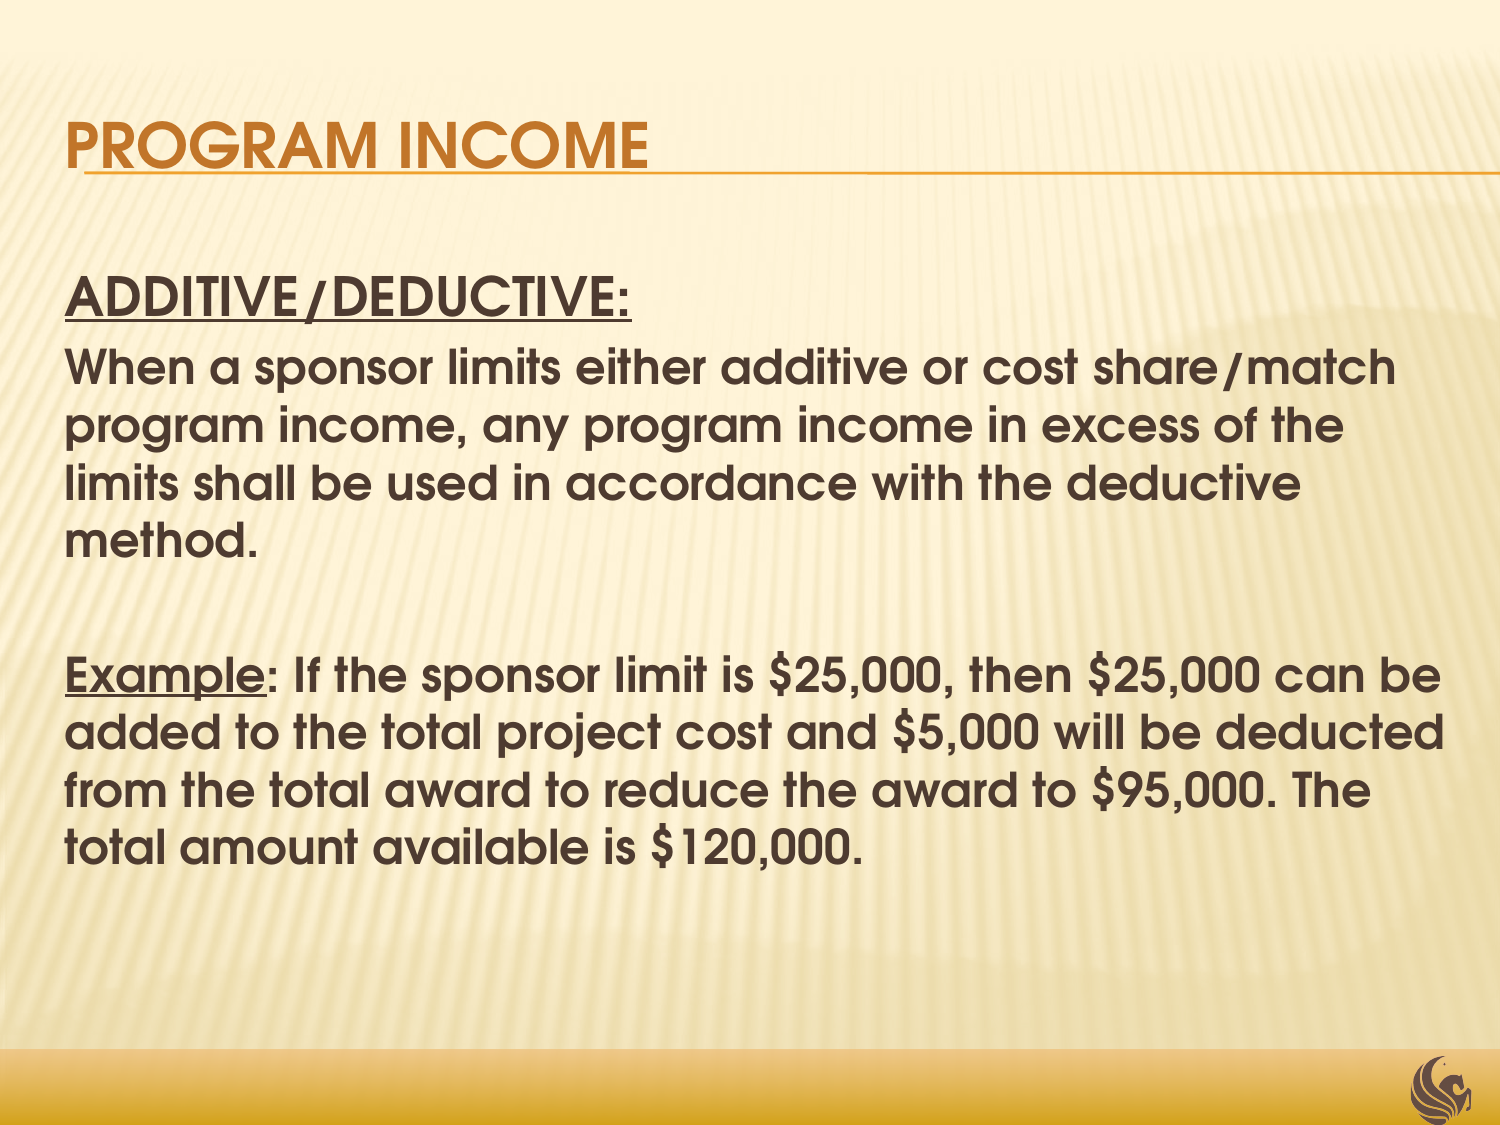

# PROGRAM INCOME
ADDITIVE/DEDUCTIVE:
When a sponsor limits either additive or cost share/match program income, any program income in excess of the limits shall be used in accordance with the deductive method.

Example: If the sponsor limit is $25,000, then $25,000 can be added to the total project cost and $5,000 will be deducted from the total award to reduce the award to $95,000. The total amount available is $120,000.